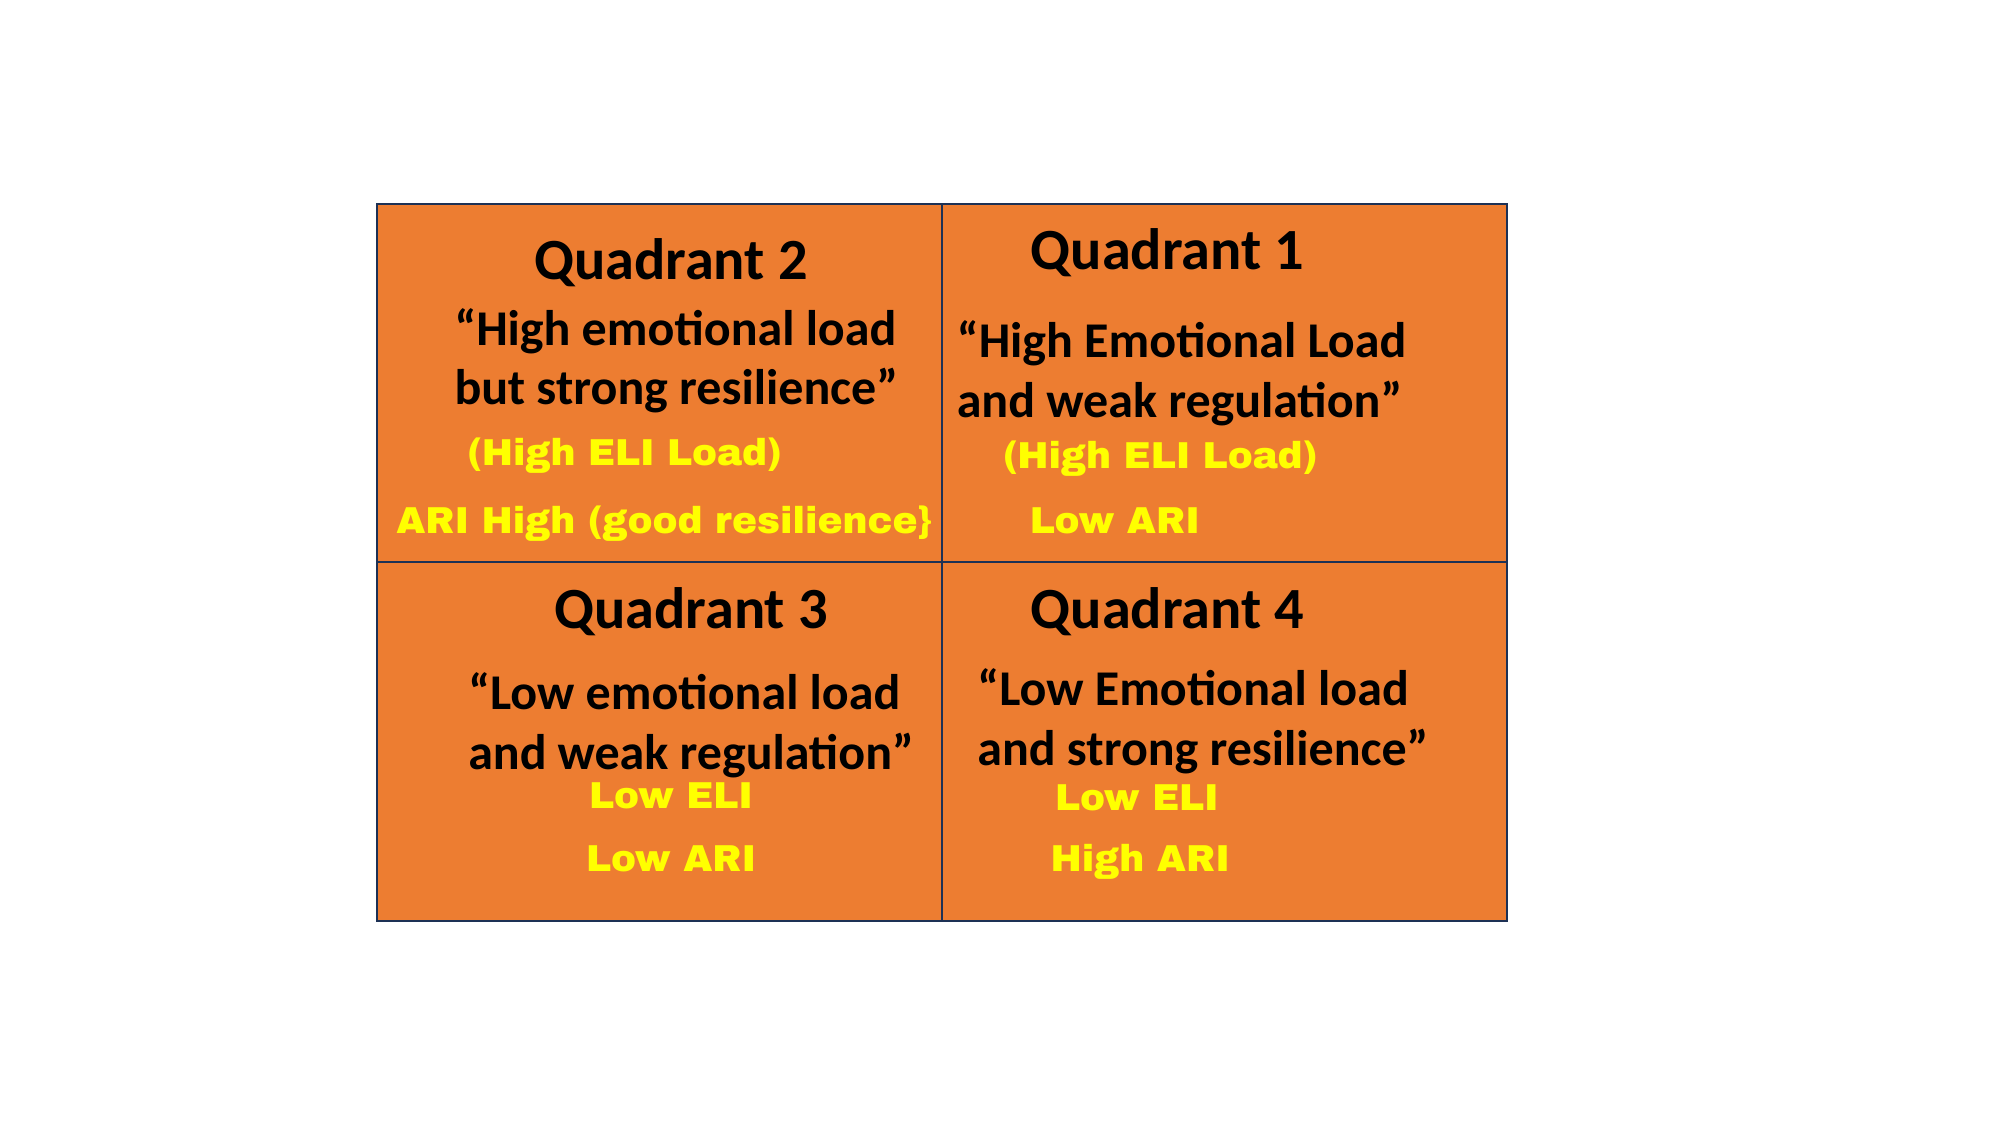

Quadrant 1

Quadrant 2
“High emotional load but strong resilience”
“High Emotional Load and weak regulation”
(High ELI Load)
(High ELI Load)
ARI High (good resilience}
Low ARI
Quadrant 3

Quadrant 4

“Low Emotional load and strong resilience”
“Low emotional load and weak regulation”
Low ELI
Low ELI
Low ARI
High ARI